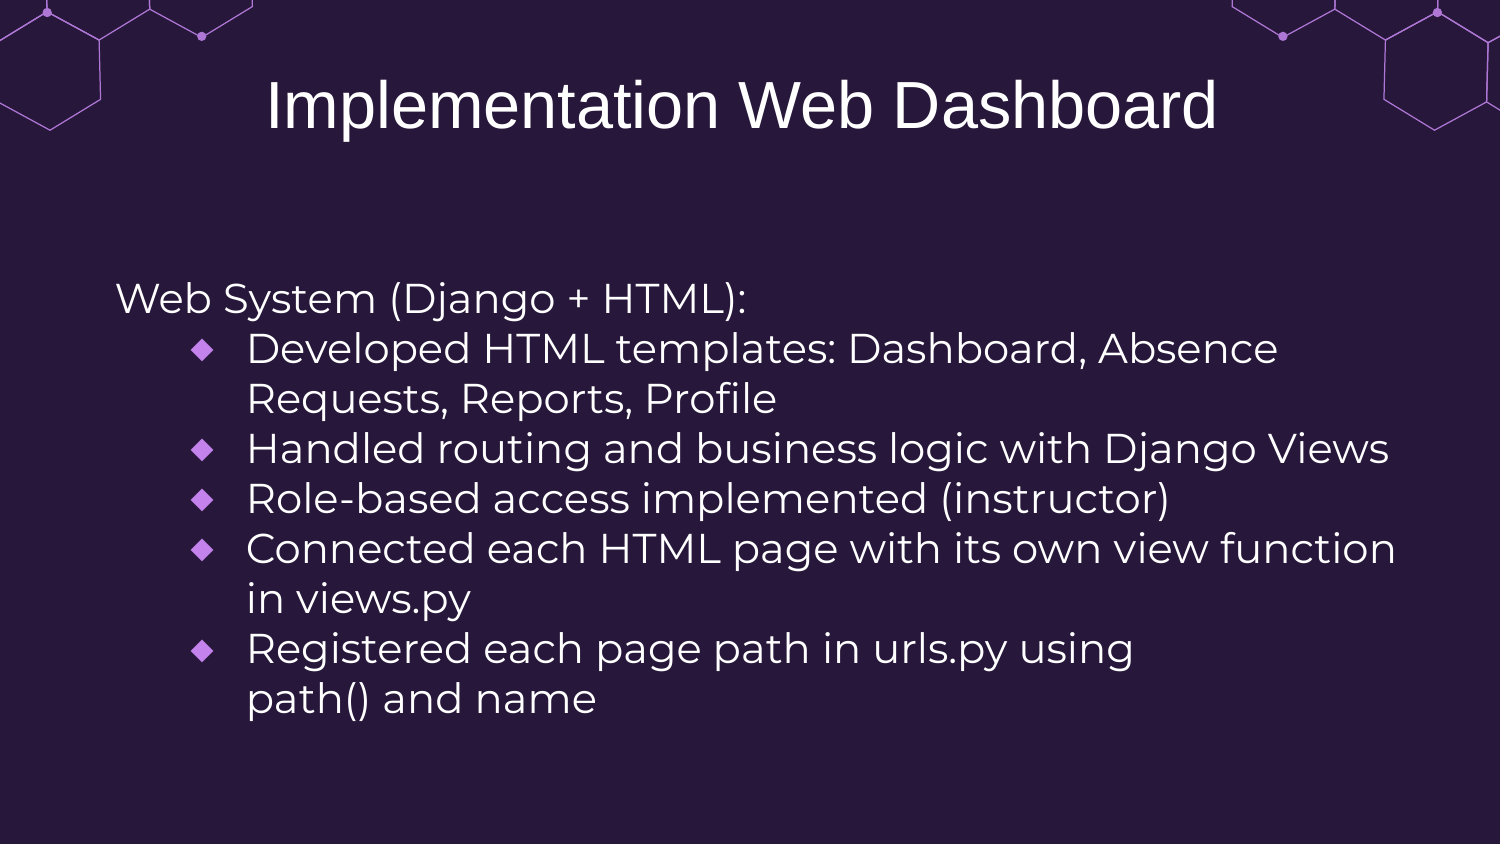

# Implementation Web Dashboard

Web System (Django + HTML):
Developed HTML templates: Dashboard, Absence Requests, Reports, Profile
Handled routing and business logic with Django Views
Role-based access implemented (instructor)
Connected each HTML page with its own view function in views.py
Registered each page path in urls.py using path() and name